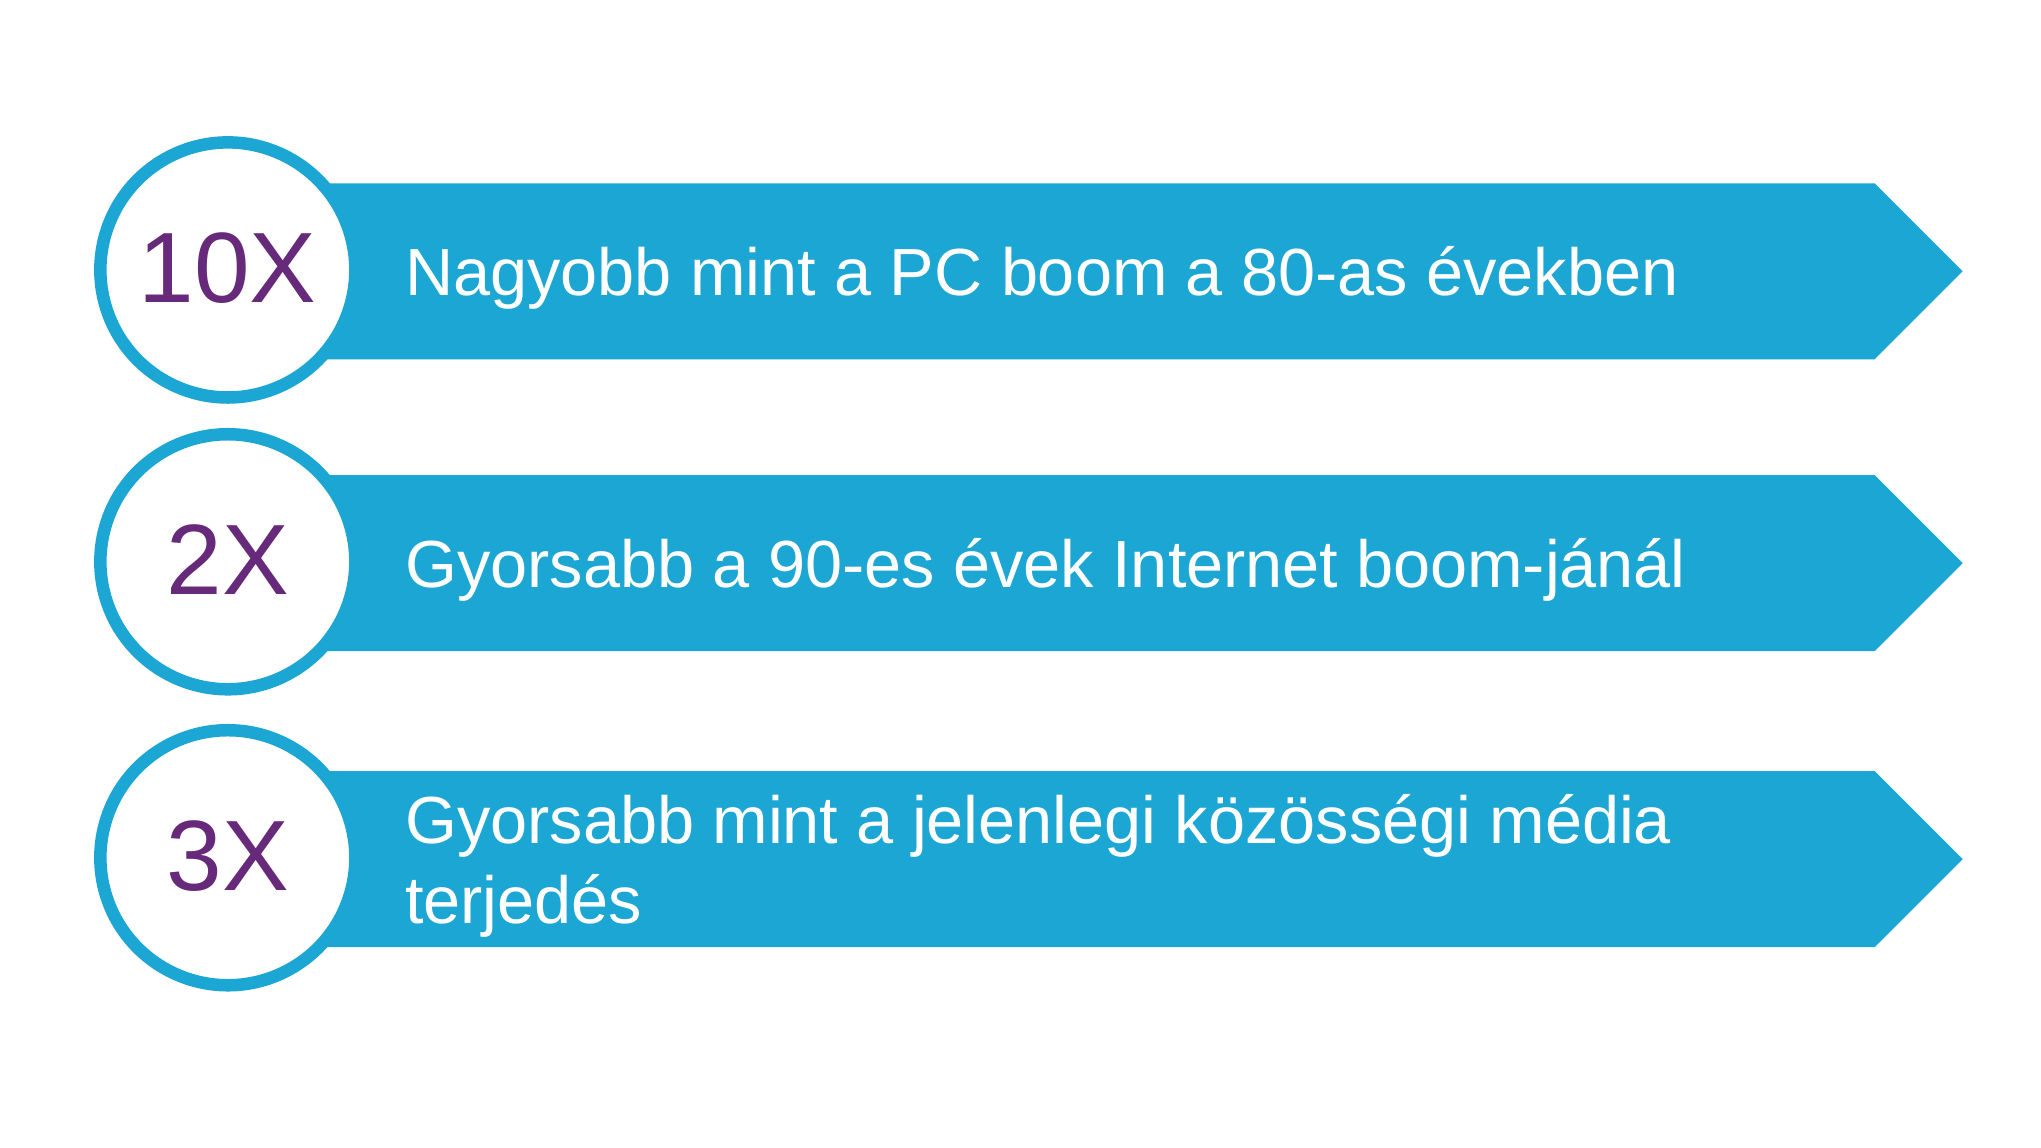

10X
Nagyobb mint a PC boom a 80-as években
2X
Gyorsabb a 90-es évek Internet boom-jánál
3X
Gyorsabb mint a jelenlegi közösségi média terjedés